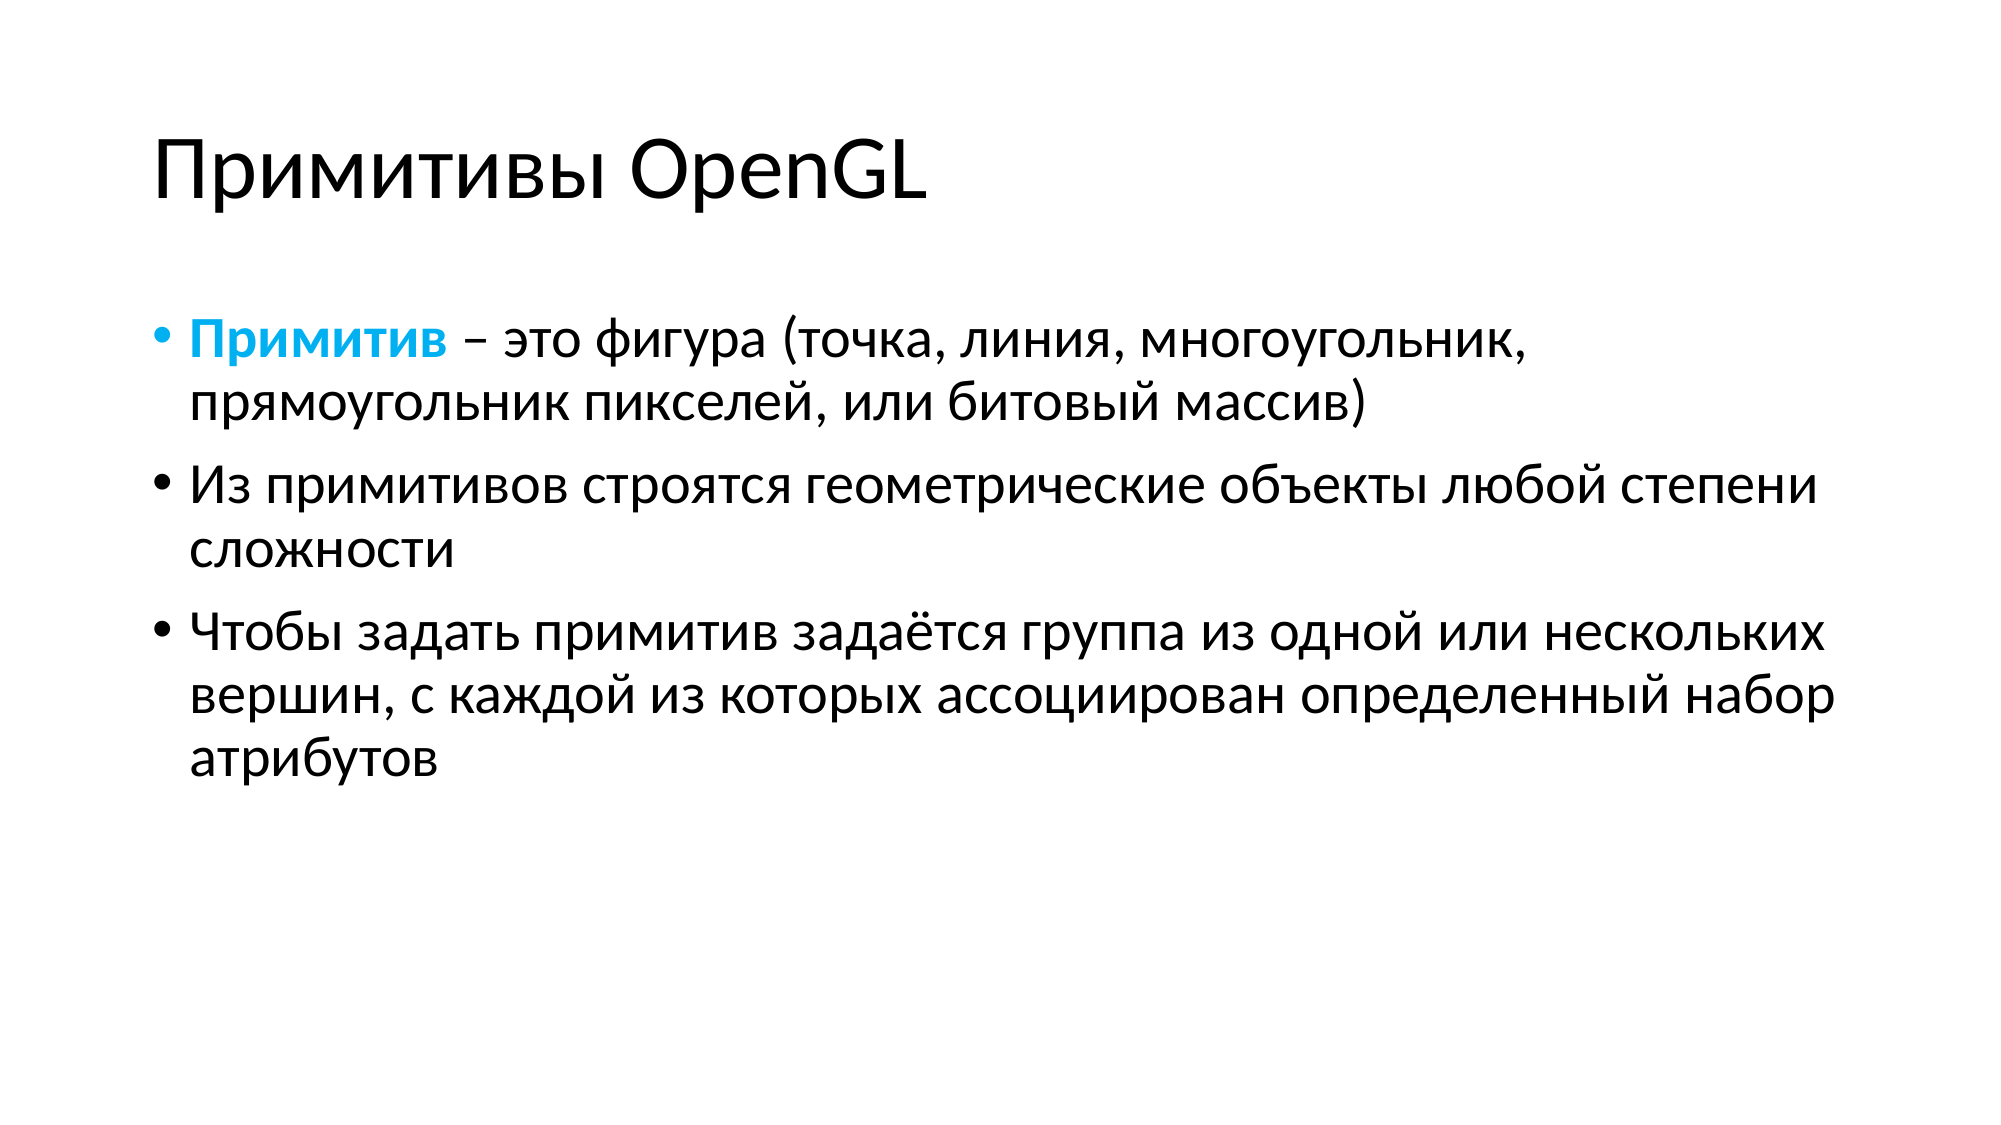

# Примитивы OpenGL
Примитив – это фигура (точка, линия, многоугольник, прямоугольник пикселей, или битовый массив)
Из примитивов строятся геометрические объекты любой степени сложности
Чтобы задать примитив задаётся группа из одной или нескольких вершин, с каждой из которых ассоциирован определенный набор атрибутов